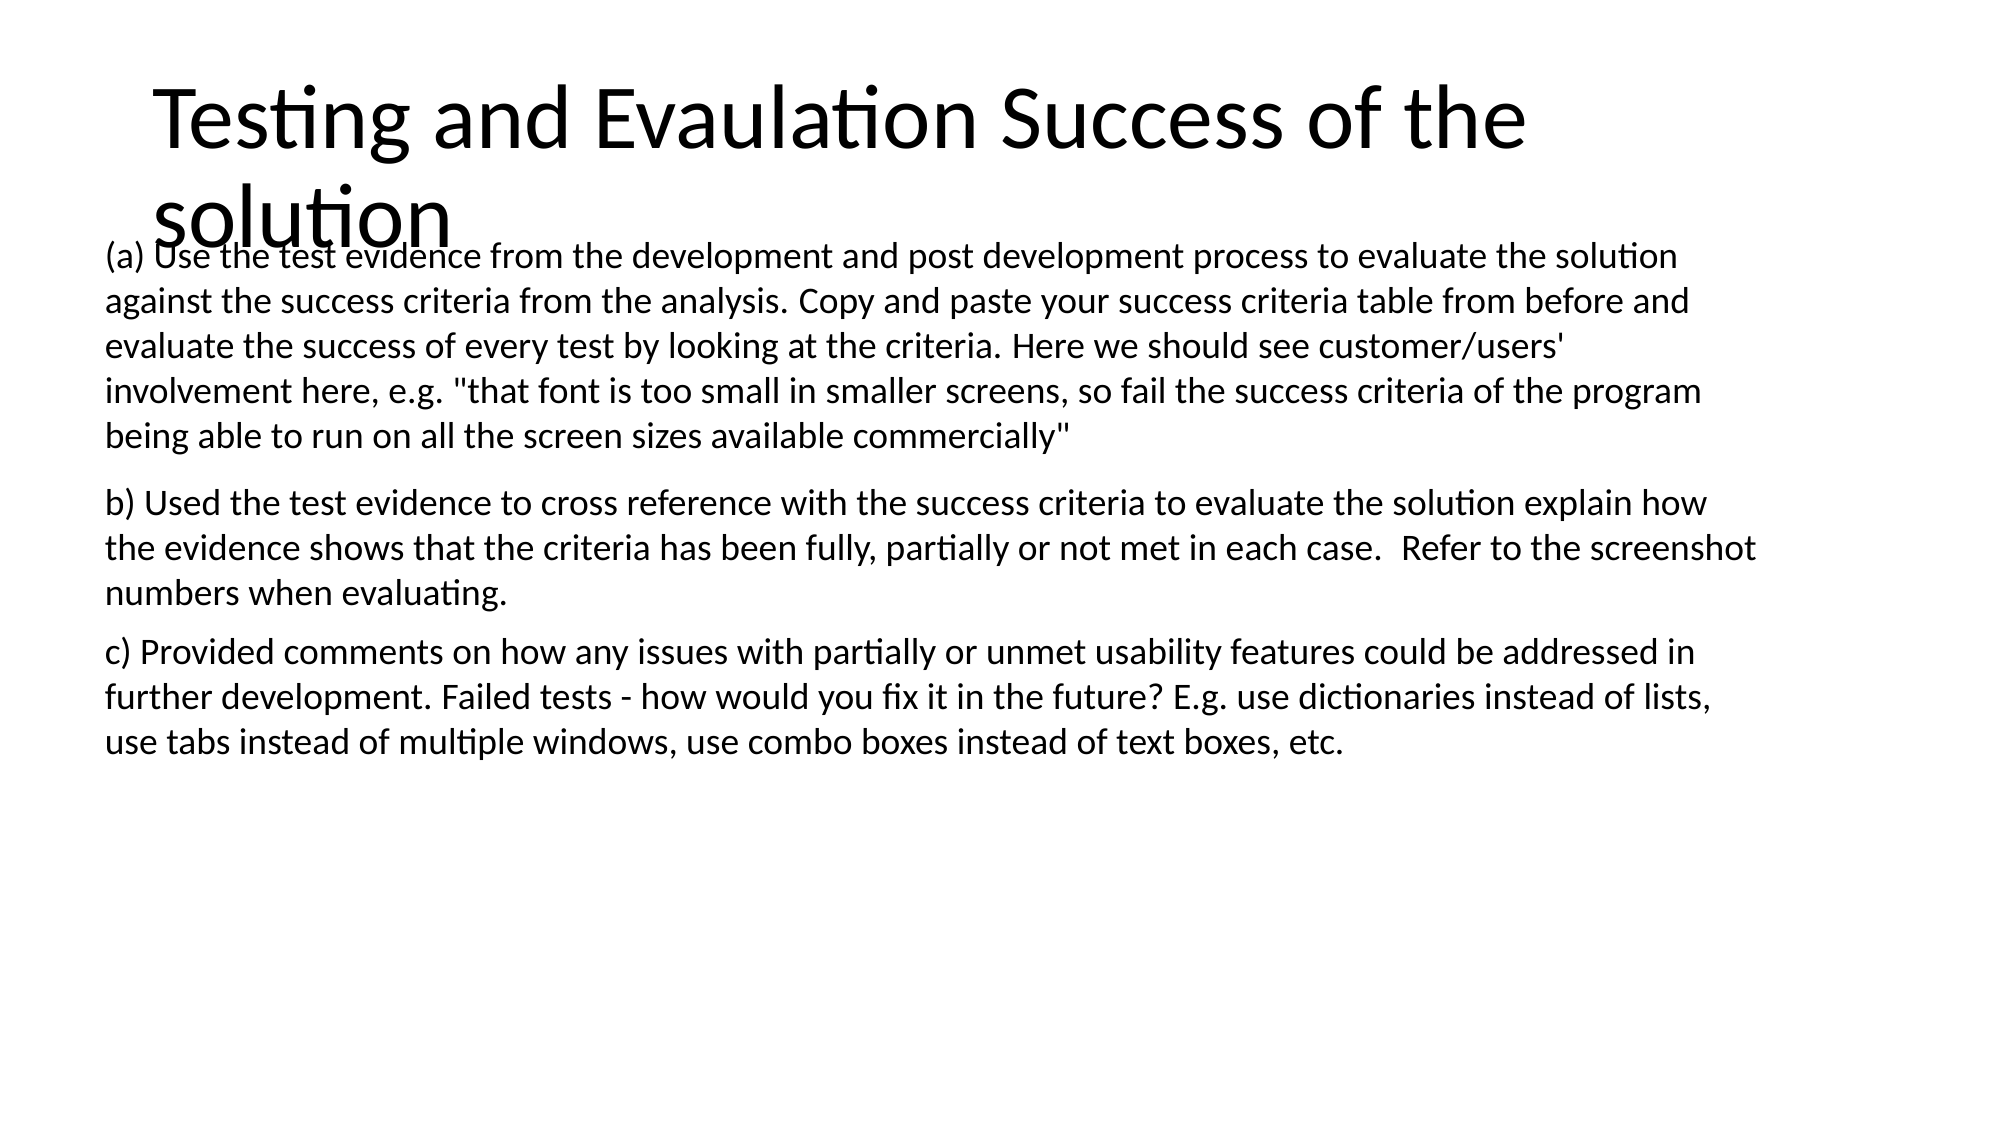

# Testing and Evaulation Success of the solution
(a) Use the test evidence from the development and post development process to evaluate the solution against the success criteria from the analysis. Copy and paste your success criteria table from before and evaluate the success of every test by looking at the criteria. Here we should see customer/users' involvement here, e.g. "that font is too small in smaller screens, so fail the success criteria of the program being able to run on all the screen sizes available commercially"
b) Used the test evidence to cross reference with the success criteria to evaluate the solution explain how the evidence shows that the criteria has been fully, partially or not met in each case.  Refer to the screenshot numbers when evaluating.
c) Provided comments on how any issues with partially or unmet usability features could be addressed in further development. Failed tests - how would you fix it in the future? E.g. use dictionaries instead of lists, use tabs instead of multiple windows, use combo boxes instead of text boxes, etc.